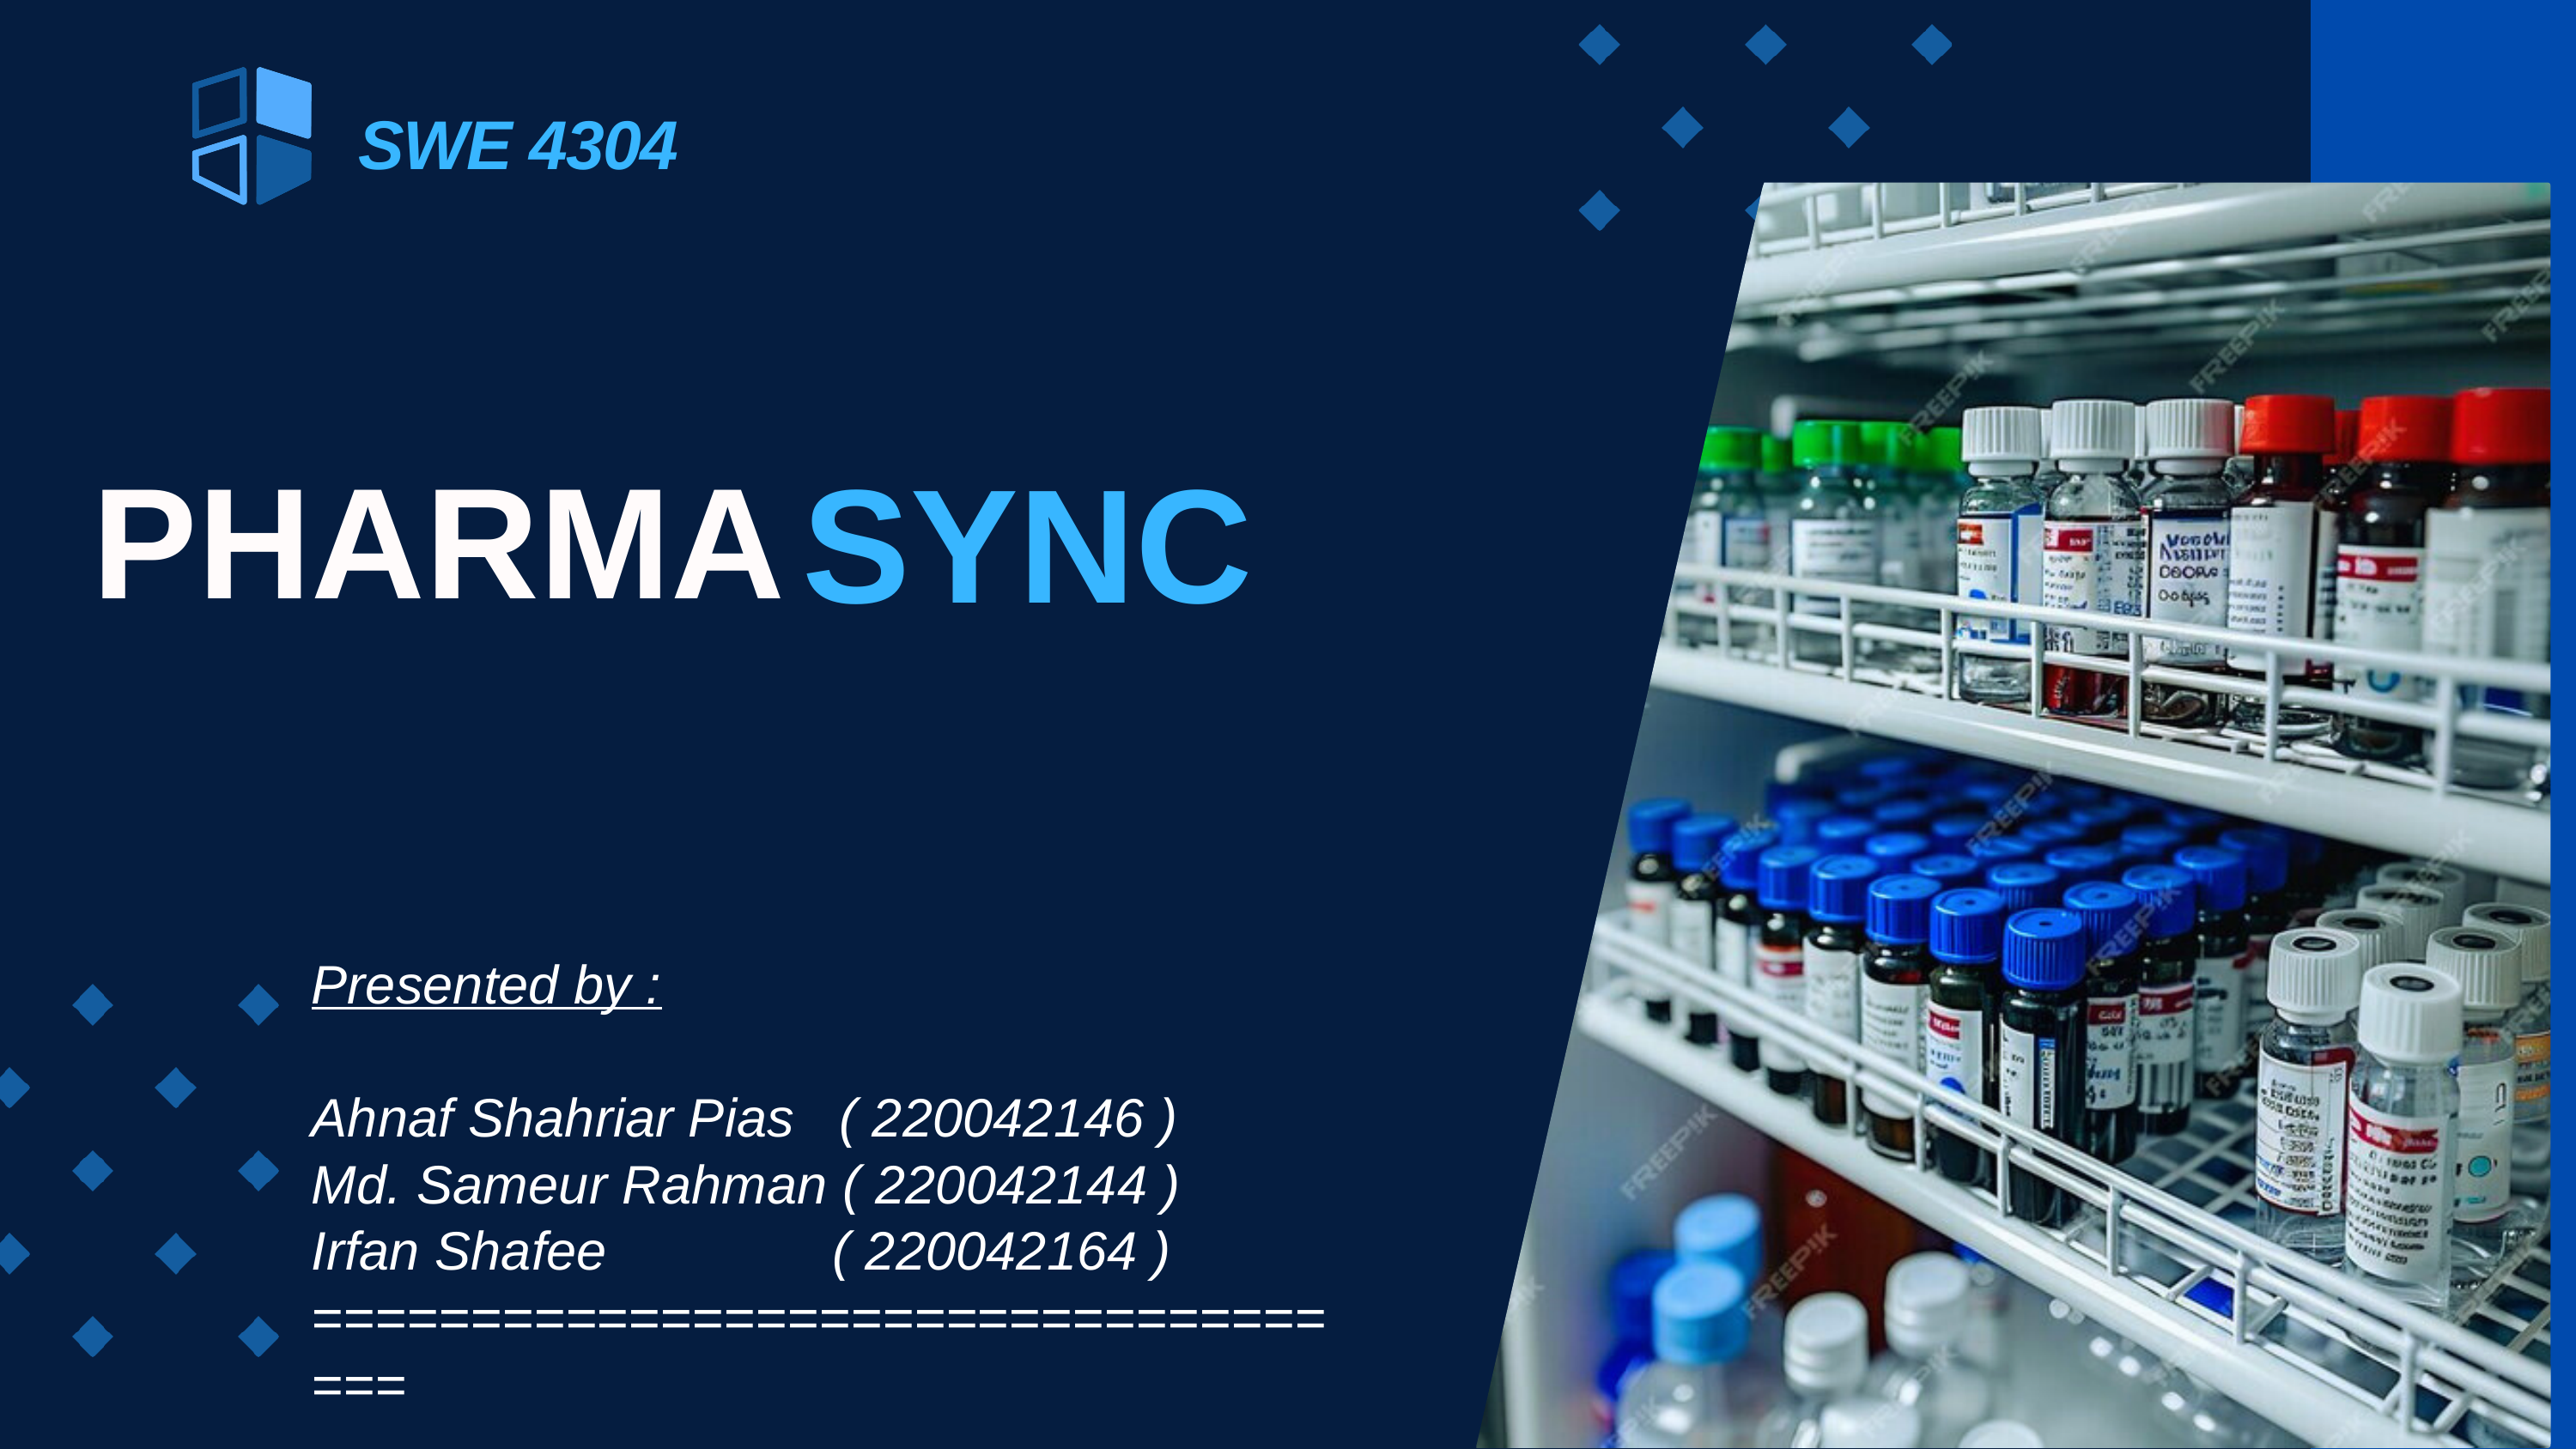

SWE 4304

PHARMA
SYNC

Presented by :

Ahnaf Shahriar Pias   ( 220042146 )
Md. Sameur Rahman ( 220042144 )
Irfan Shafee               ( 220042164 )
===================================